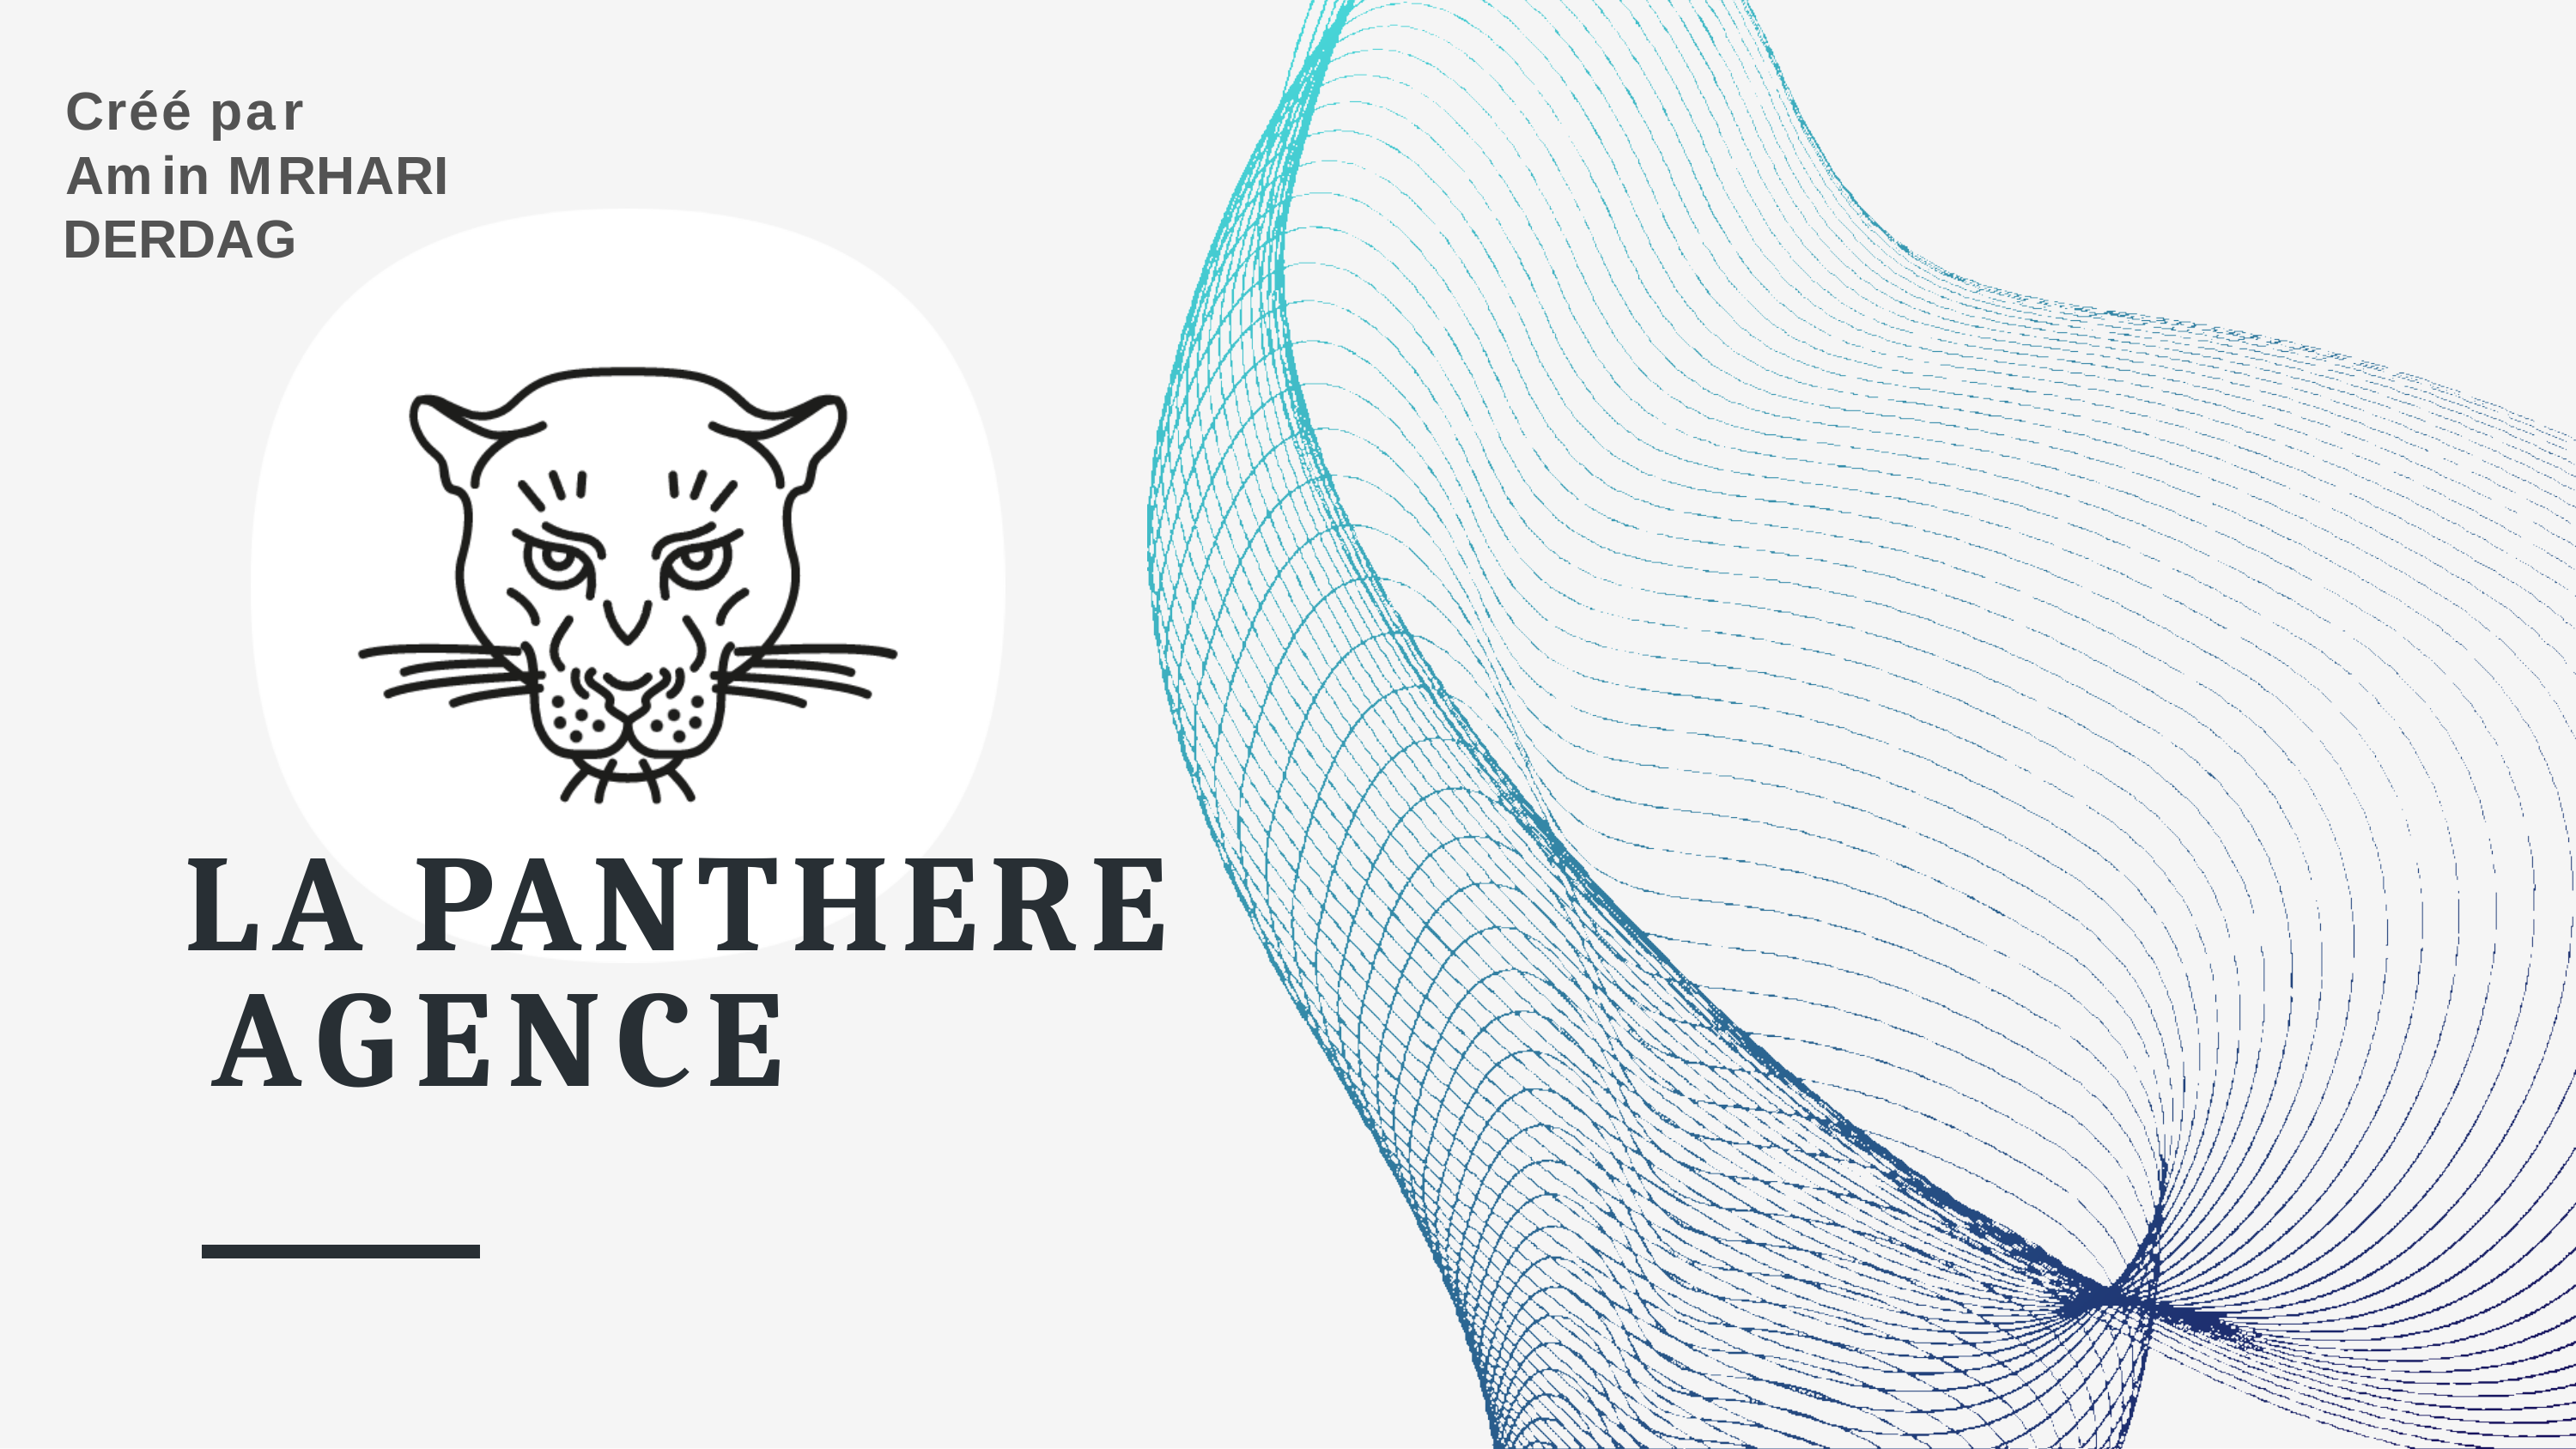

Créé par
Amin MRHARI DERDAG
LA PANTHERE  AGENCE